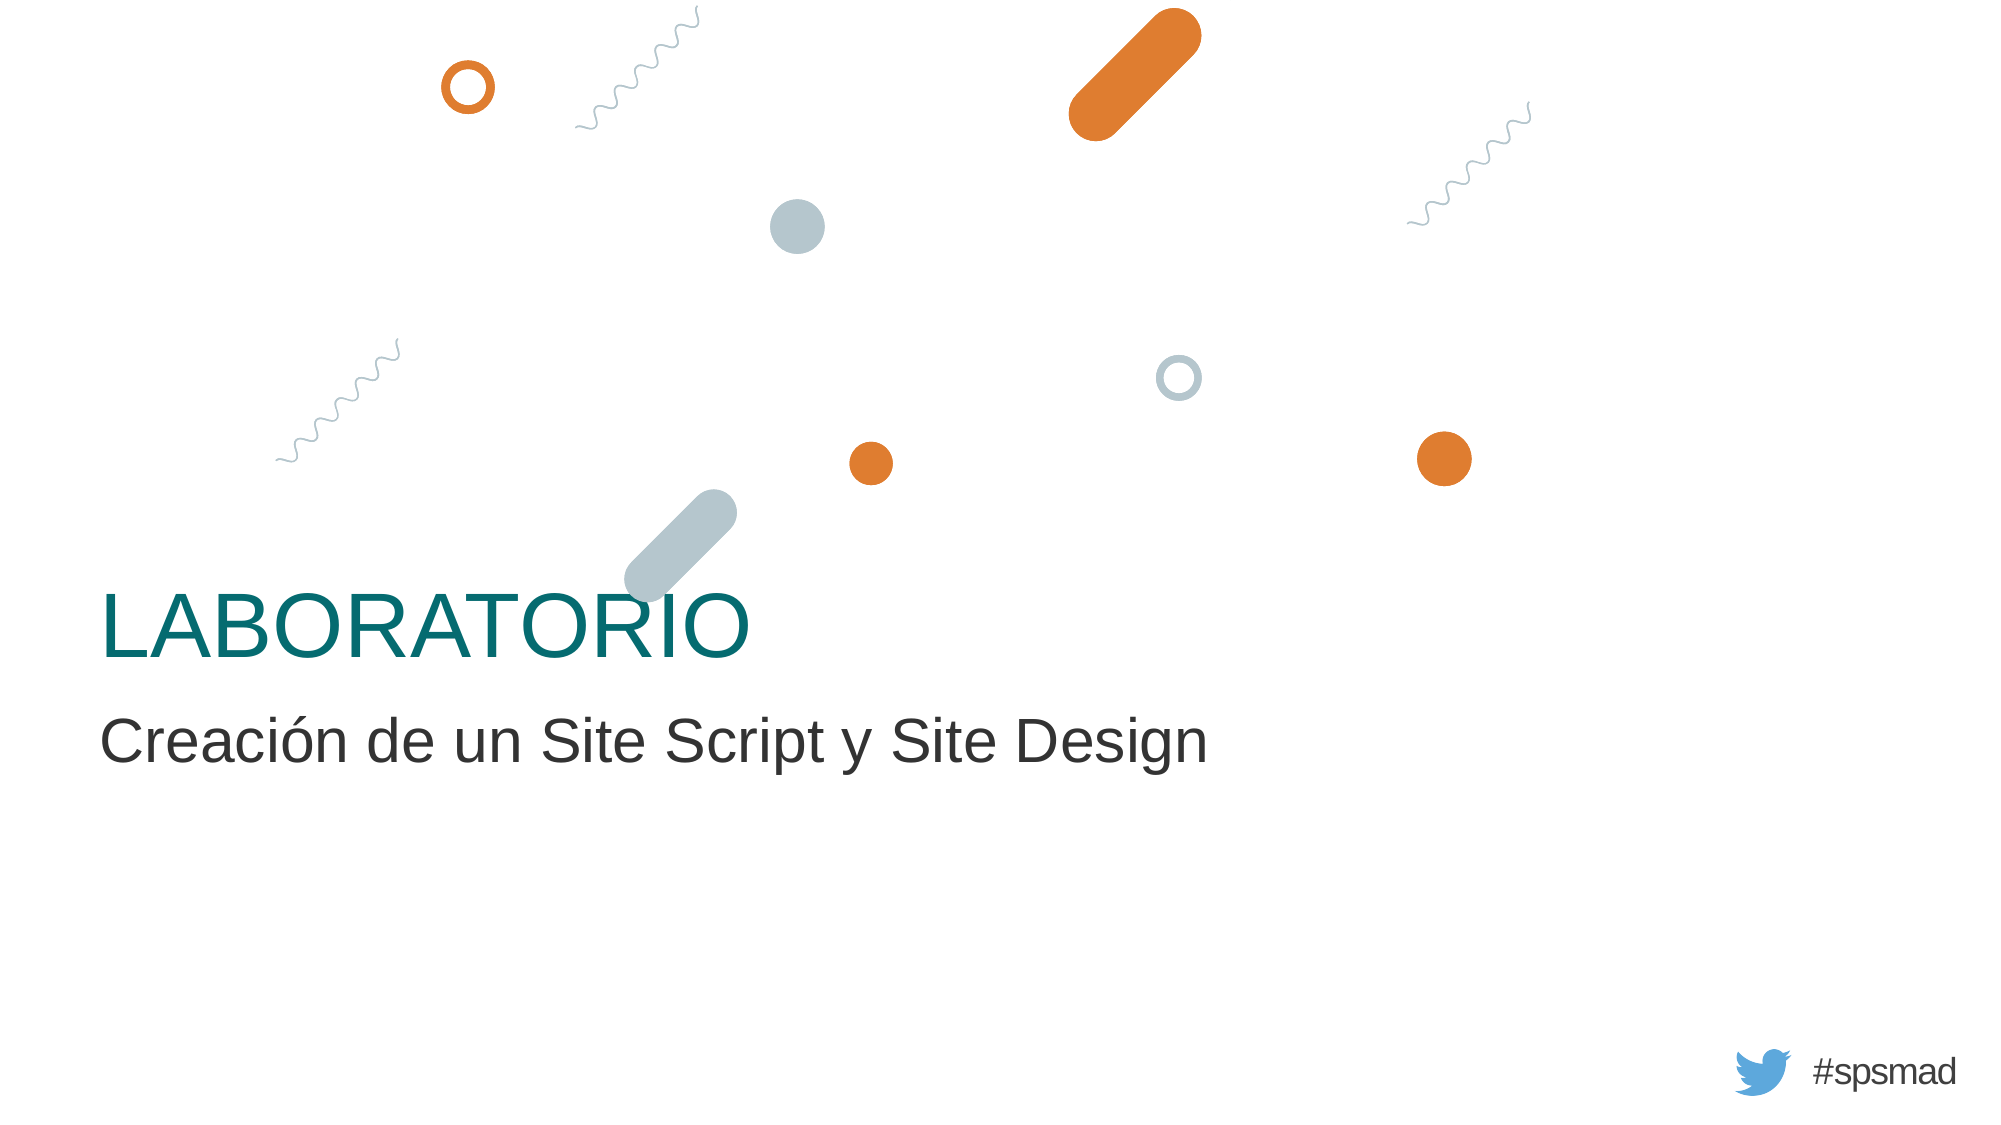

# LABORATORIO
Creación de un Site Script y Site Design